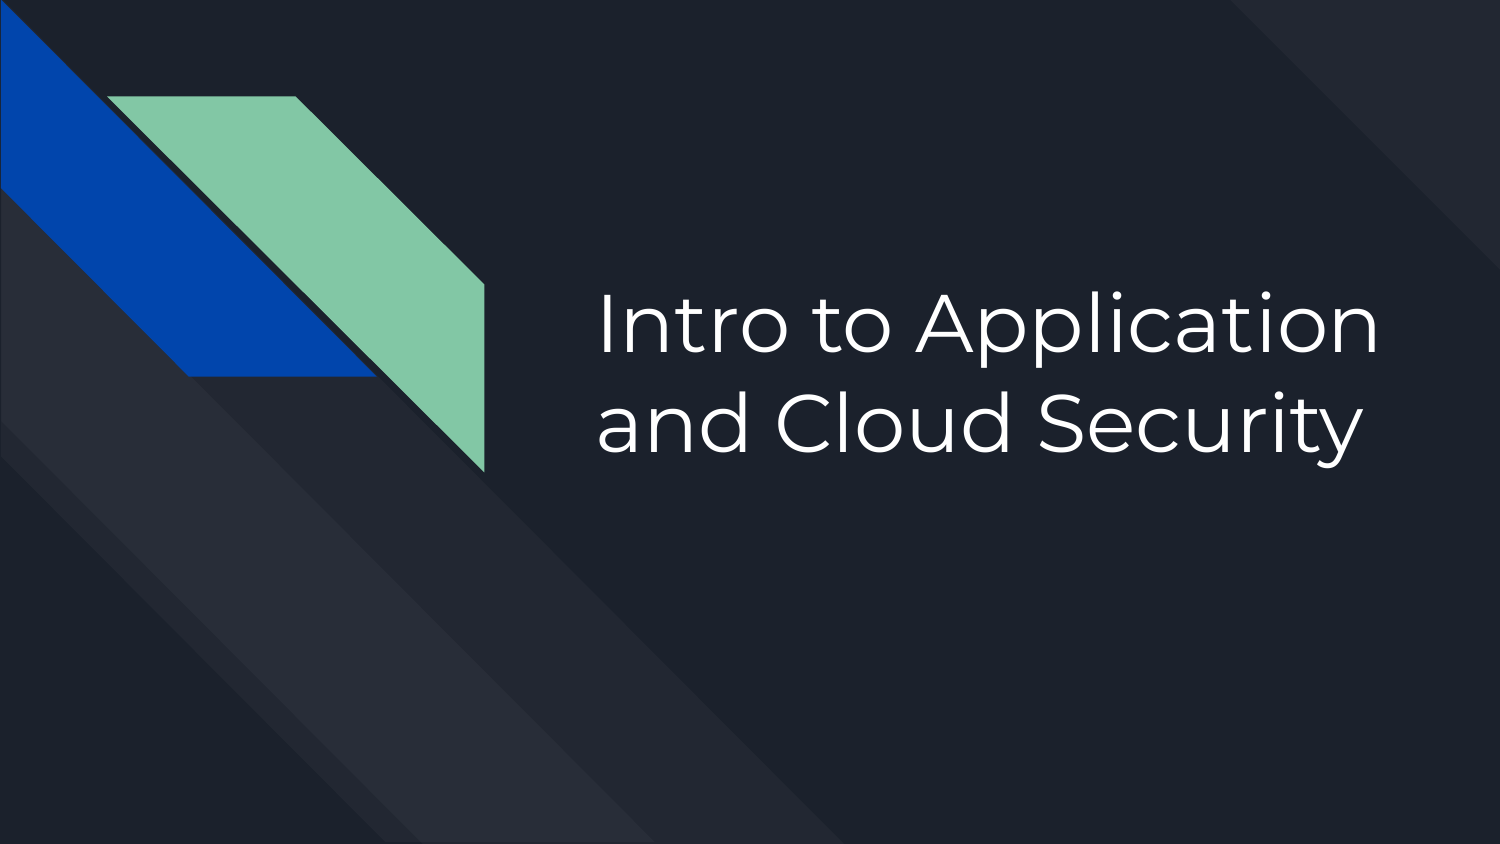

# Intro to Application and Cloud Security